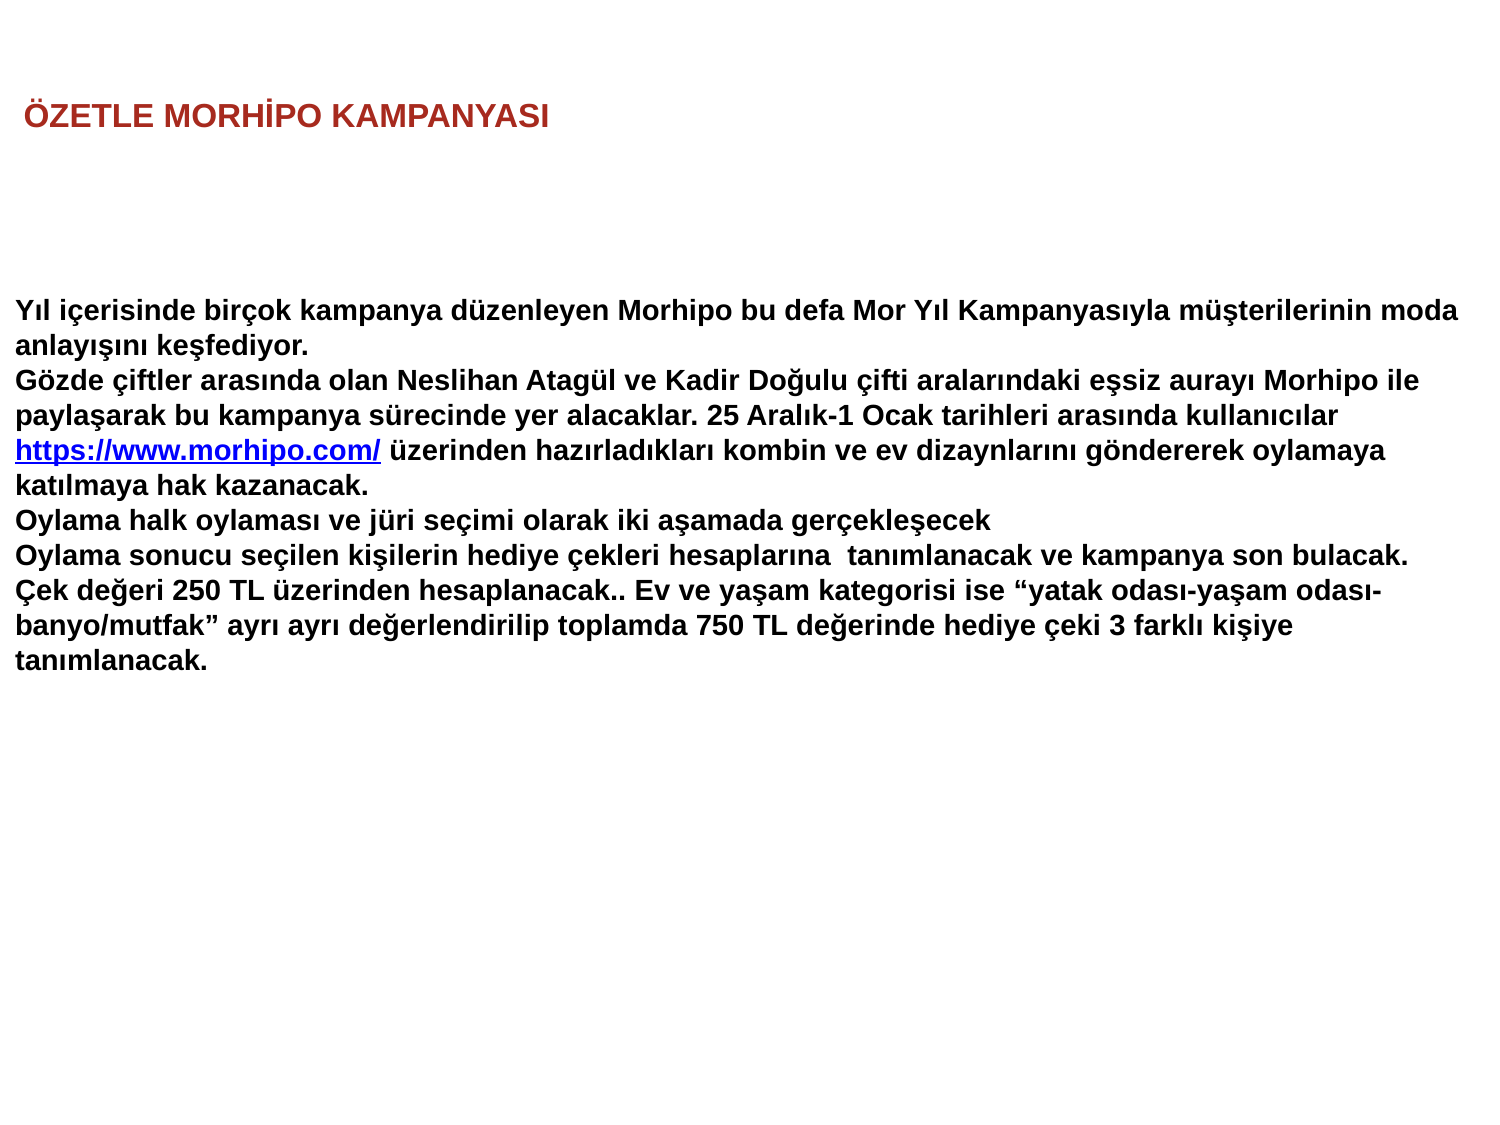

ÖZETLE MORHİPO KAMPANYASI
Yıl içerisinde birçok kampanya düzenleyen Morhipo bu defa Mor Yıl Kampanyasıyla müşterilerinin moda anlayışını keşfediyor.
Gözde çiftler arasında olan Neslihan Atagül ve Kadir Doğulu çifti aralarındaki eşsiz aurayı Morhipo ile paylaşarak bu kampanya sürecinde yer alacaklar. 25 Aralık-1 Ocak tarihleri arasında kullanıcılar https://www.morhipo.com/ üzerinden hazırladıkları kombin ve ev dizaynlarını göndererek oylamaya katılmaya hak kazanacak.
Oylama halk oylaması ve jüri seçimi olarak iki aşamada gerçekleşecek
Oylama sonucu seçilen kişilerin hediye çekleri hesaplarına  tanımlanacak ve kampanya son bulacak.
Çek değeri 250 TL üzerinden hesaplanacak.. Ev ve yaşam kategorisi ise “yatak odası-yaşam odası-banyo/mutfak” ayrı ayrı değerlendirilip toplamda 750 TL değerinde hediye çeki 3 farklı kişiye tanımlanacak.